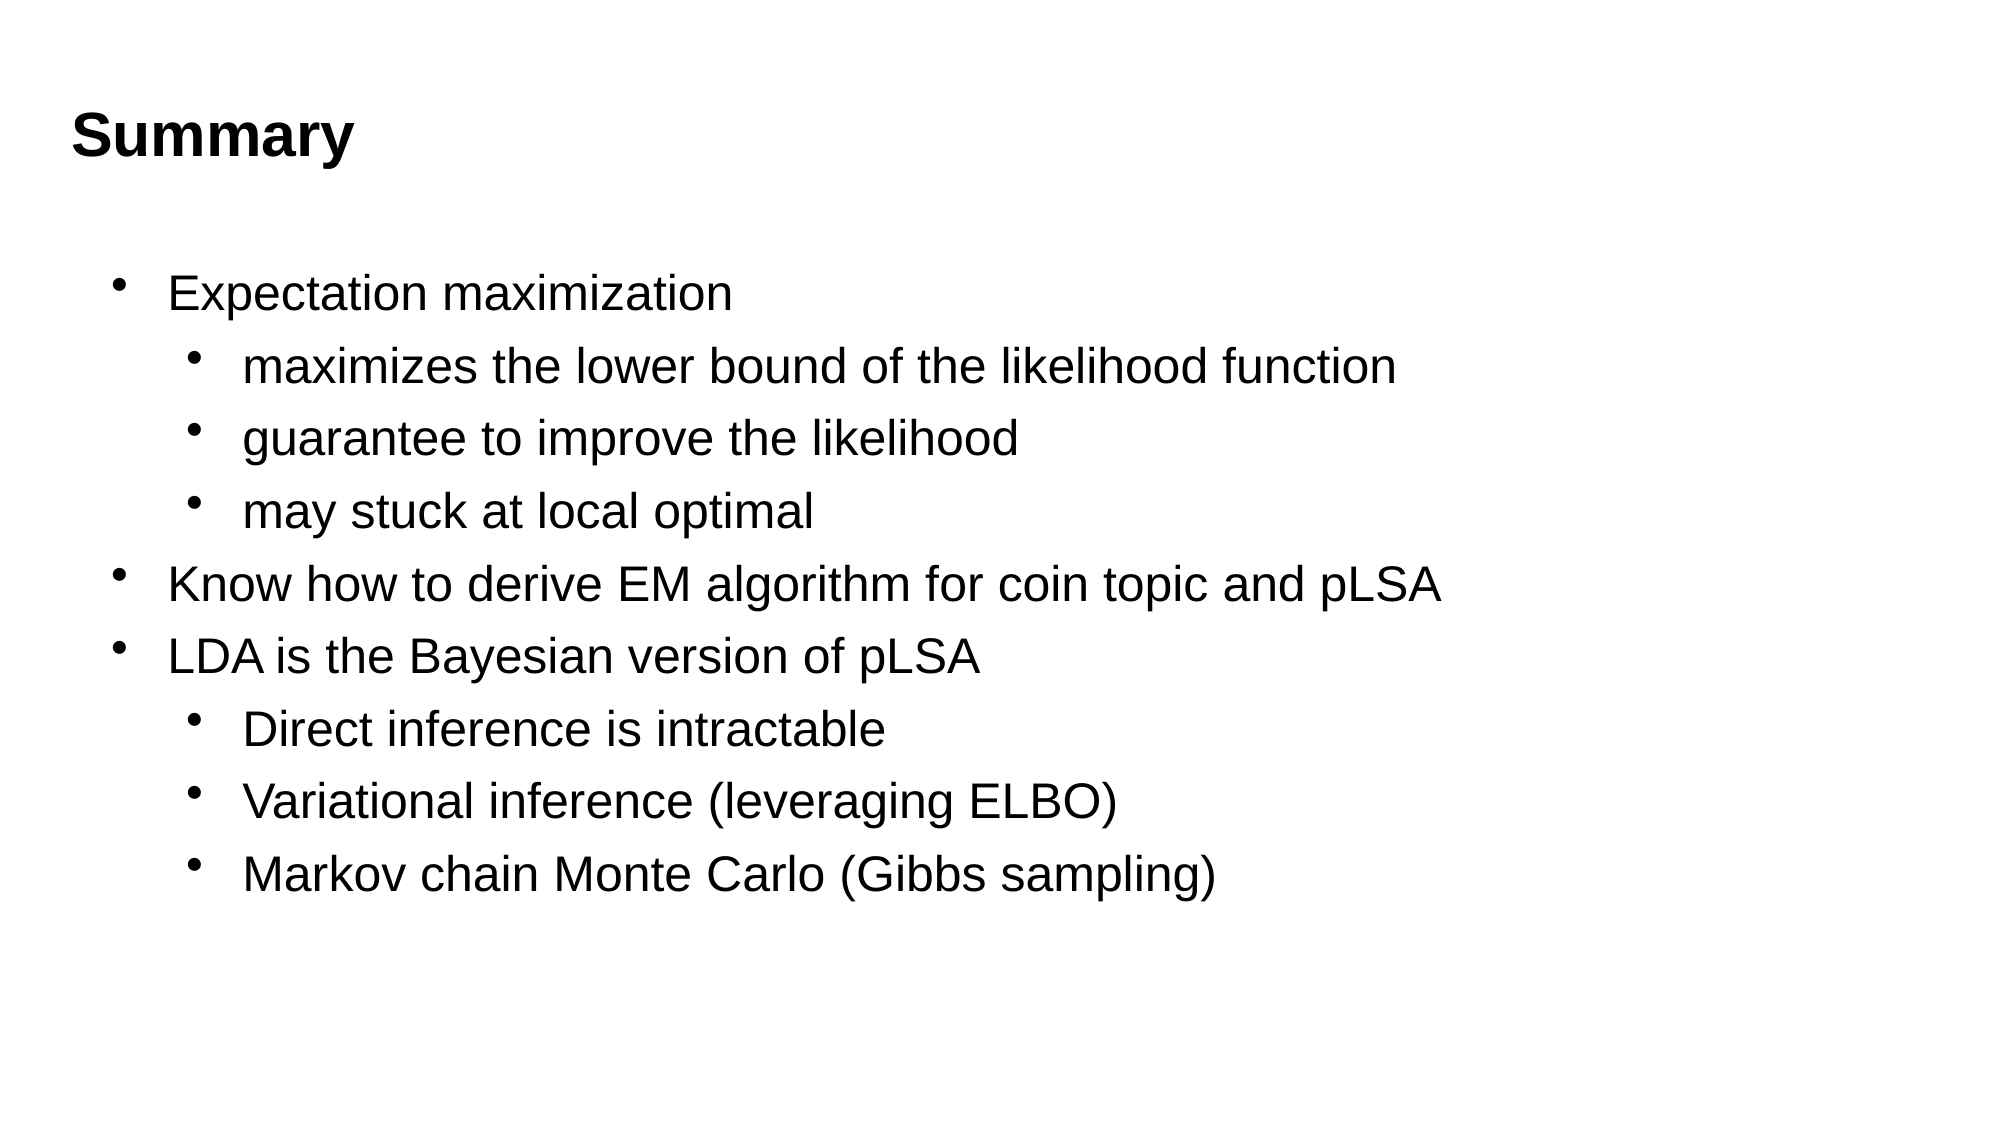

Summary
Expectation maximization
maximizes the lower bound of the likelihood function
guarantee to improve the likelihood
may stuck at local optimal
Know how to derive EM algorithm for coin topic and pLSA
LDA is the Bayesian version of pLSA
Direct inference is intractable
Variational inference (leveraging ELBO)
Markov chain Monte Carlo (Gibbs sampling)
57